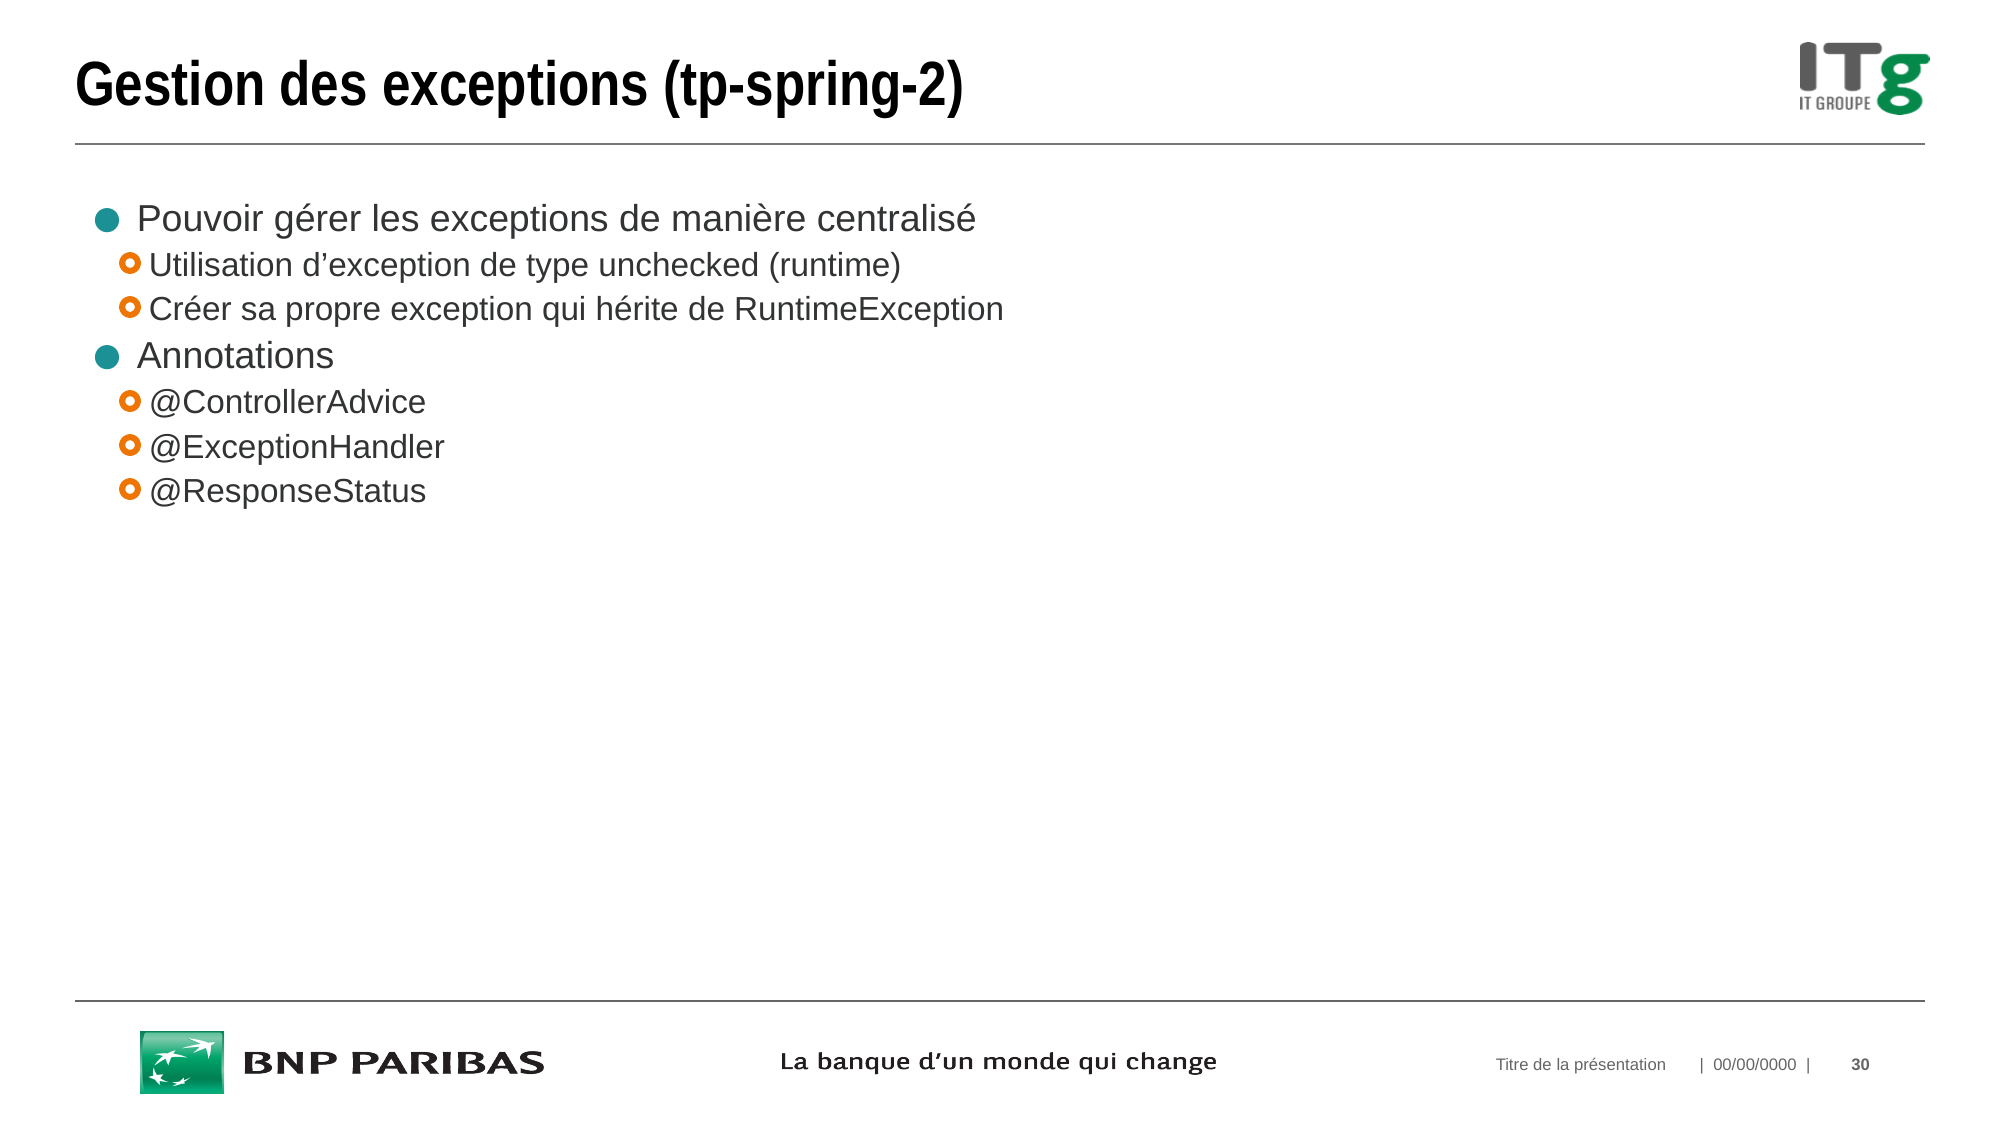

# Gestion des exceptions (tp-spring-2)
Pouvoir gérer les exceptions de manière centralisé
Utilisation d’exception de type unchecked (runtime)
Créer sa propre exception qui hérite de RuntimeException
Annotations
@ControllerAdvice
@ExceptionHandler
@ResponseStatus
Titre de la présentation
|  00/00/0000  |
30